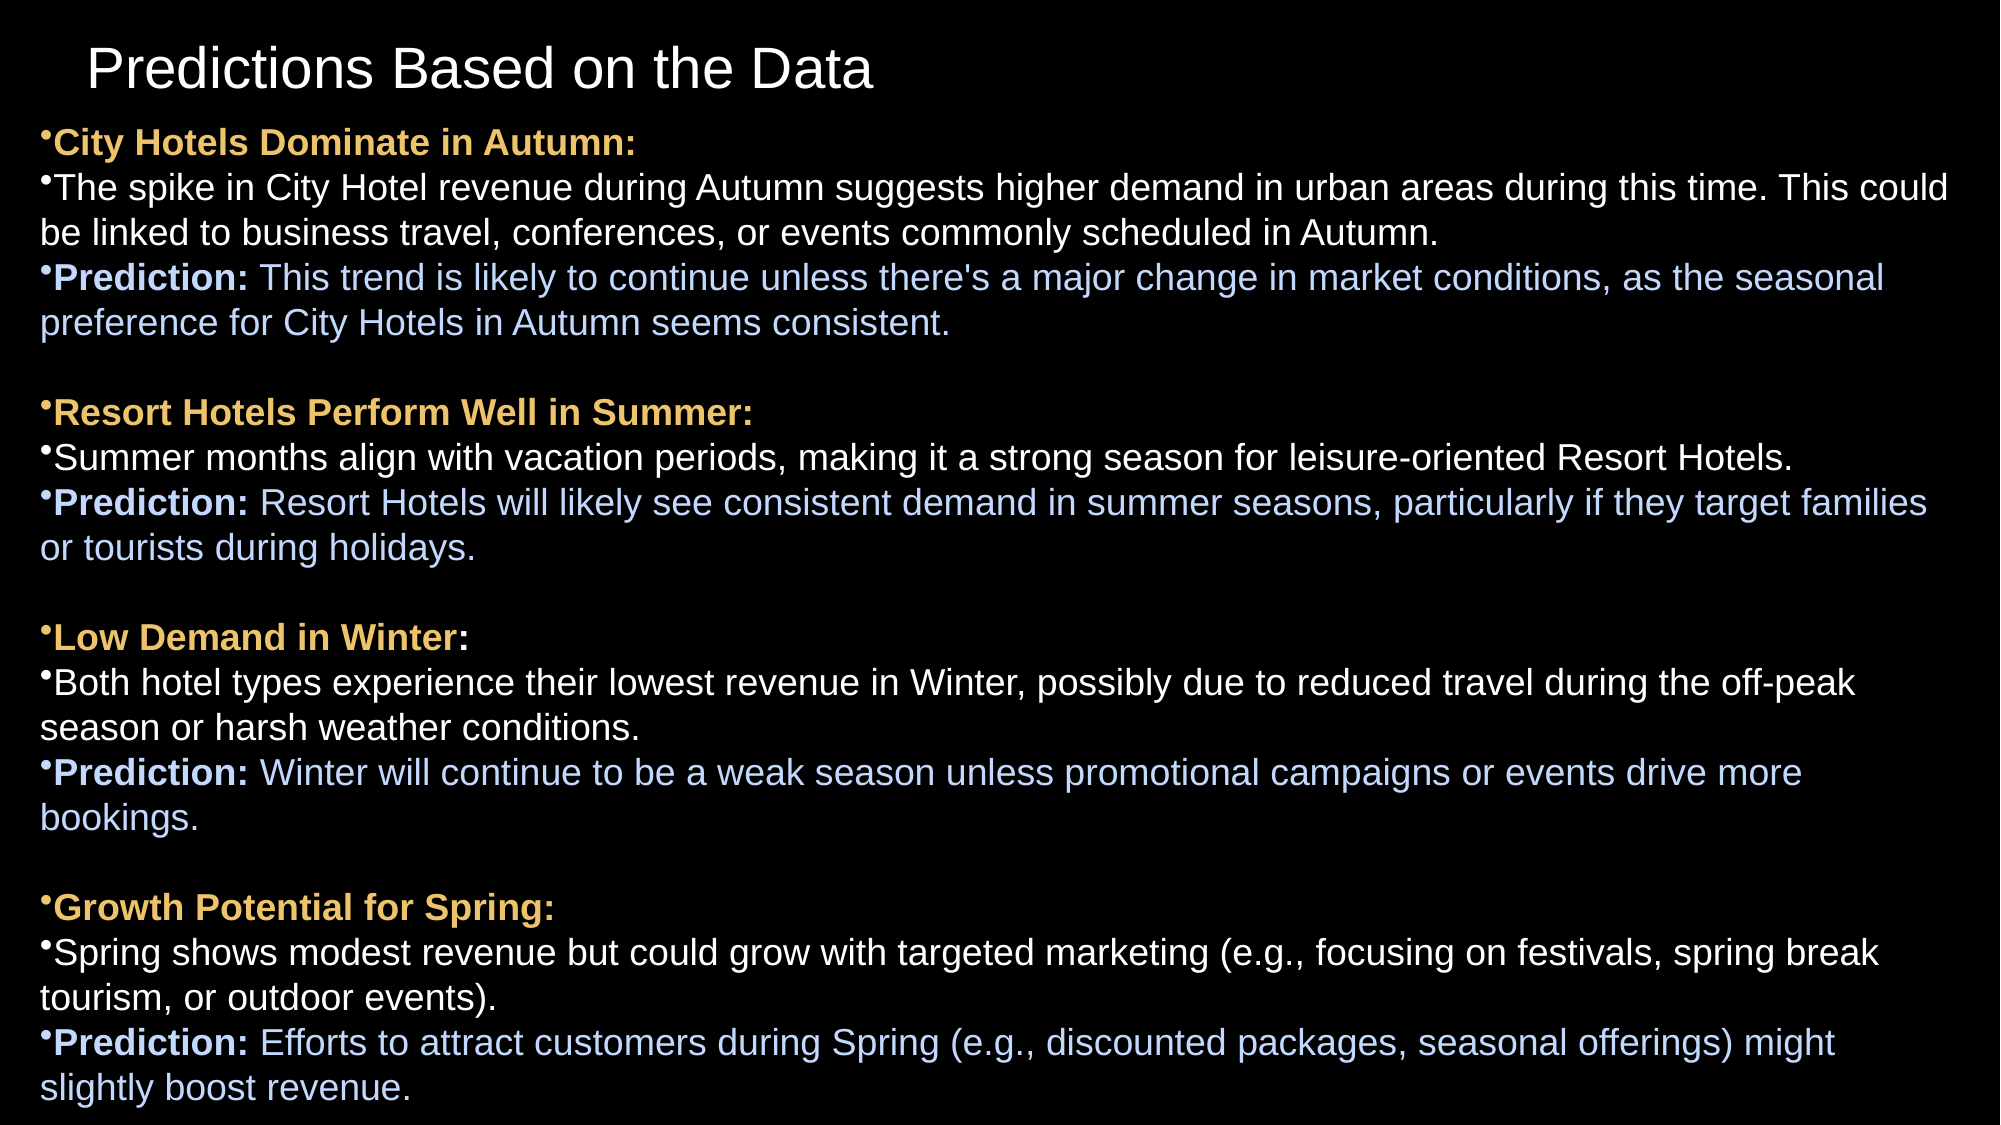

Predictions Based on the Data
City Hotels Dominate in Autumn:
The spike in City Hotel revenue during Autumn suggests higher demand in urban areas during this time. This could be linked to business travel, conferences, or events commonly scheduled in Autumn.
Prediction: This trend is likely to continue unless there's a major change in market conditions, as the seasonal preference for City Hotels in Autumn seems consistent.

Resort Hotels Perform Well in Summer:
Summer months align with vacation periods, making it a strong season for leisure-oriented Resort Hotels.
Prediction: Resort Hotels will likely see consistent demand in summer seasons, particularly if they target families or tourists during holidays.

Low Demand in Winter:
Both hotel types experience their lowest revenue in Winter, possibly due to reduced travel during the off-peak season or harsh weather conditions.
Prediction: Winter will continue to be a weak season unless promotional campaigns or events drive more bookings.

Growth Potential for Spring:
Spring shows modest revenue but could grow with targeted marketing (e.g., focusing on festivals, spring break tourism, or outdoor events).
Prediction: Efforts to attract customers during Spring (e.g., discounted packages, seasonal offerings) might slightly boost revenue.